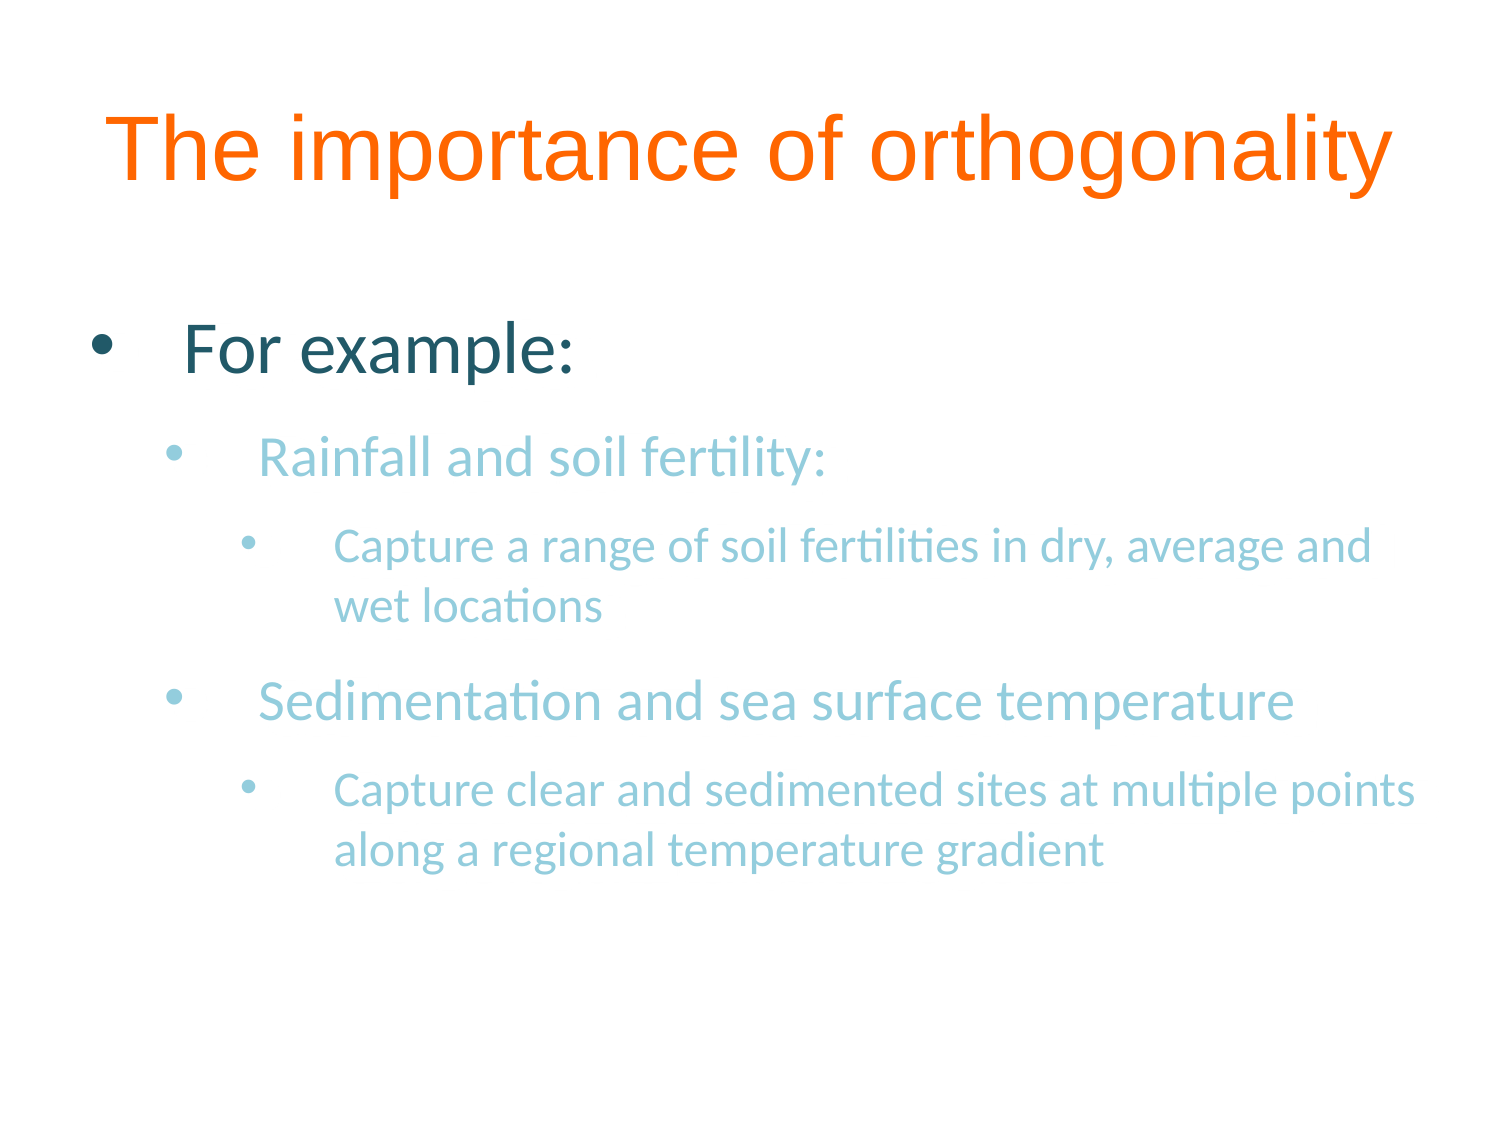

The importance of orthogonality
For example:
Rainfall and soil fertility:
Capture a range of soil fertilities in dry, average and wet locations
Sedimentation and sea surface temperature
Capture clear and sedimented sites at multiple points along a regional temperature gradient